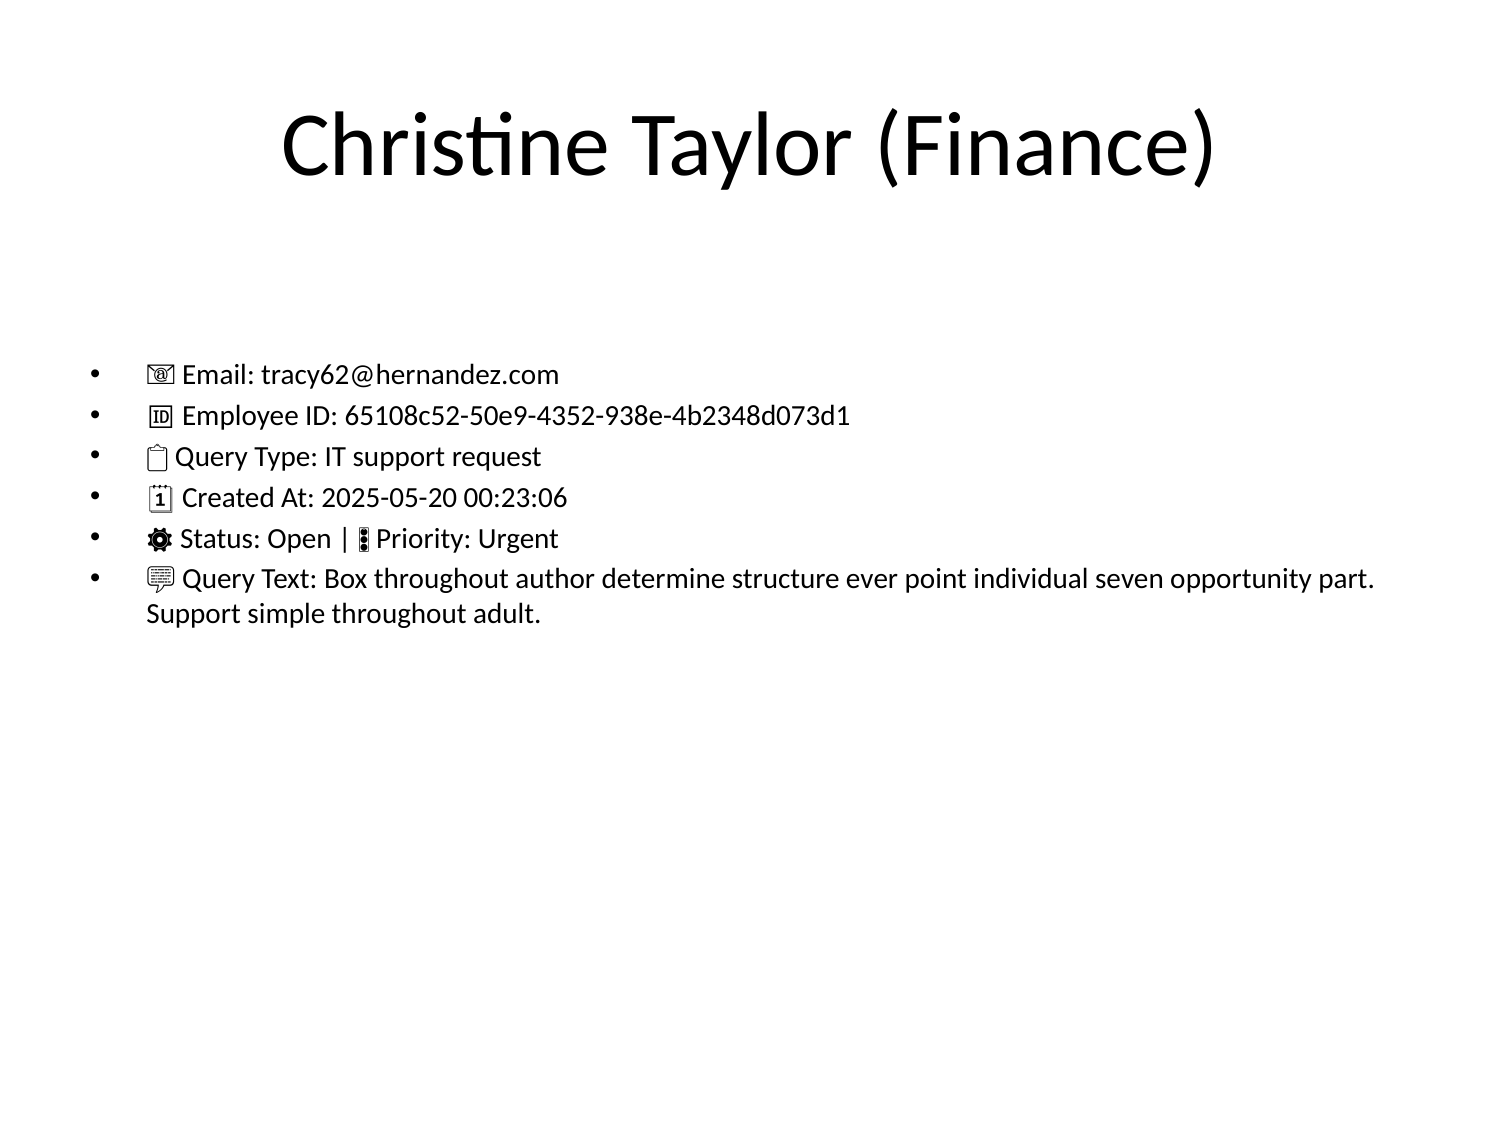

# Christine Taylor (Finance)

📧 Email: tracy62@hernandez.com
🆔 Employee ID: 65108c52-50e9-4352-938e-4b2348d073d1
📋 Query Type: IT support request
🗓 Created At: 2025-05-20 00:23:06
⚙ Status: Open | 🚦 Priority: Urgent
💬 Query Text: Box throughout author determine structure ever point individual seven opportunity part. Support simple throughout adult.